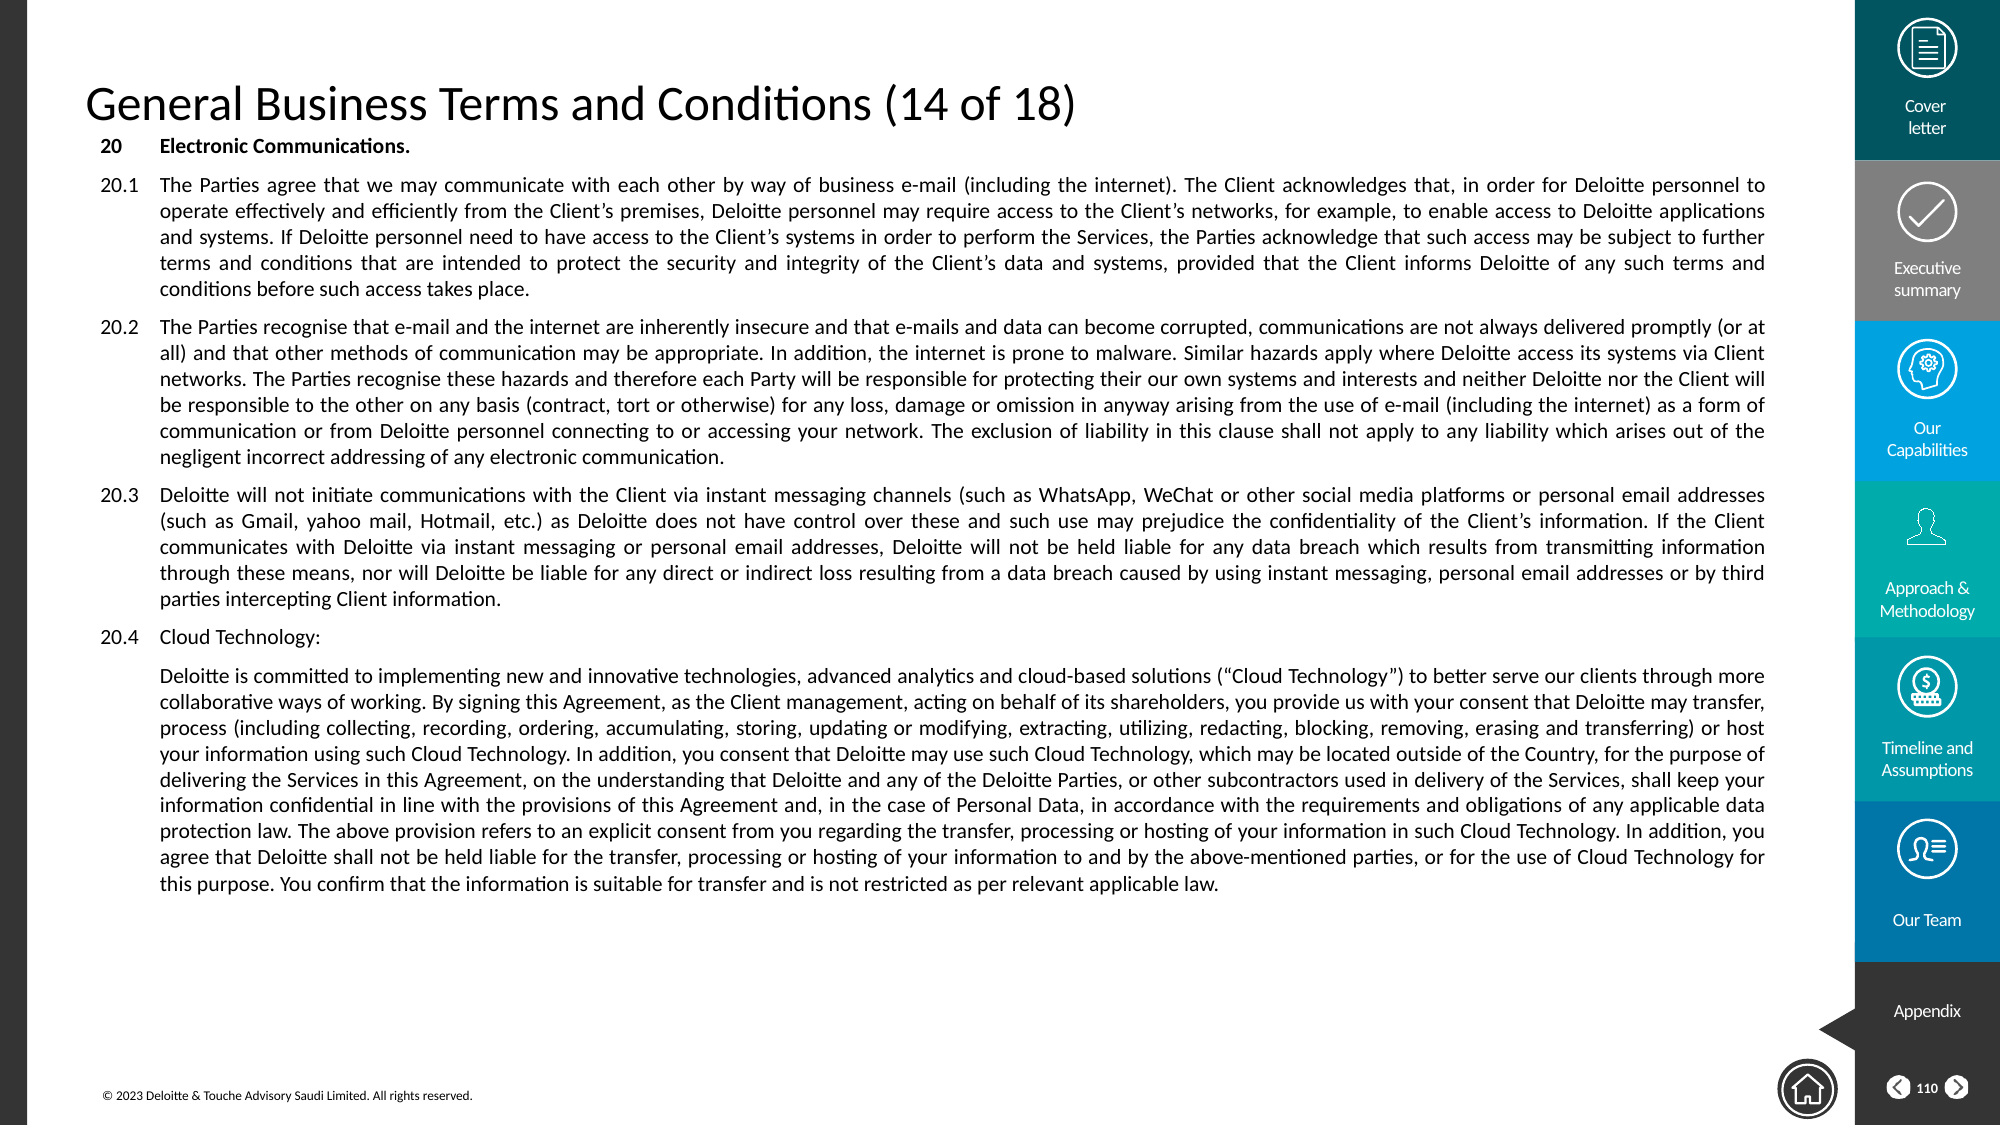

# General Business Terms and Conditions (14 of 18)
20	Electronic Communications.
20.1	The Parties agree that we may communicate with each other by way of business e-mail (including the internet). The Client acknowledges that, in order for Deloitte personnel to operate effectively and efficiently from the Client’s premises, Deloitte personnel may require access to the Client’s networks, for example, to enable access to Deloitte applications and systems. If Deloitte personnel need to have access to the Client’s systems in order to perform the Services, the Parties acknowledge that such access may be subject to further terms and conditions that are intended to protect the security and integrity of the Client’s data and systems, provided that the Client informs Deloitte of any such terms and conditions before such access takes place.
20.2	The Parties recognise that e-mail and the internet are inherently insecure and that e-mails and data can become corrupted, communications are not always delivered promptly (or at all) and that other methods of communication may be appropriate. In addition, the internet is prone to malware. Similar hazards apply where Deloitte access its systems via Client networks. The Parties recognise these hazards and therefore each Party will be responsible for protecting their our own systems and interests and neither Deloitte nor the Client will be responsible to the other on any basis (contract, tort or otherwise) for any loss, damage or omission in anyway arising from the use of e-mail (including the internet) as a form of communication or from Deloitte personnel connecting to or accessing your network. The exclusion of liability in this clause shall not apply to any liability which arises out of the negligent incorrect addressing of any electronic communication.
20.3	Deloitte will not initiate communications with the Client via instant messaging channels (such as WhatsApp, WeChat or other social media platforms or personal email addresses (such as Gmail, yahoo mail, Hotmail, etc.) as Deloitte does not have control over these and such use may prejudice the confidentiality of the Client’s information. If the Client communicates with Deloitte via instant messaging or personal email addresses, Deloitte will not be held liable for any data breach which results from transmitting information through these means, nor will Deloitte be liable for any direct or indirect loss resulting from a data breach caused by using instant messaging, personal email addresses or by third parties intercepting Client information.
20.4	Cloud Technology:
	Deloitte is committed to implementing new and innovative technologies, advanced analytics and cloud-based solutions (“Cloud Technology”) to better serve our clients through more collaborative ways of working. By signing this Agreement, as the Client management, acting on behalf of its shareholders, you provide us with your consent that Deloitte may transfer, process (including collecting, recording, ordering, accumulating, storing, updating or modifying, extracting, utilizing, redacting, blocking, removing, erasing and transferring) or host your information using such Cloud Technology. In addition, you consent that Deloitte may use such Cloud Technology, which may be located outside of the Country, for the purpose of delivering the Services in this Agreement, on the understanding that Deloitte and any of the Deloitte Parties, or other subcontractors used in delivery of the Services, shall keep your information confidential in line with the provisions of this Agreement and, in the case of Personal Data, in accordance with the requirements and obligations of any applicable data protection law. The above provision refers to an explicit consent from you regarding the transfer, processing or hosting of your information in such Cloud Technology. In addition, you agree that Deloitte shall not be held liable for the transfer, processing or hosting of your information to and by the above-mentioned parties, or for the use of Cloud Technology for this purpose. You confirm that the information is suitable for transfer and is not restricted as per relevant applicable law.